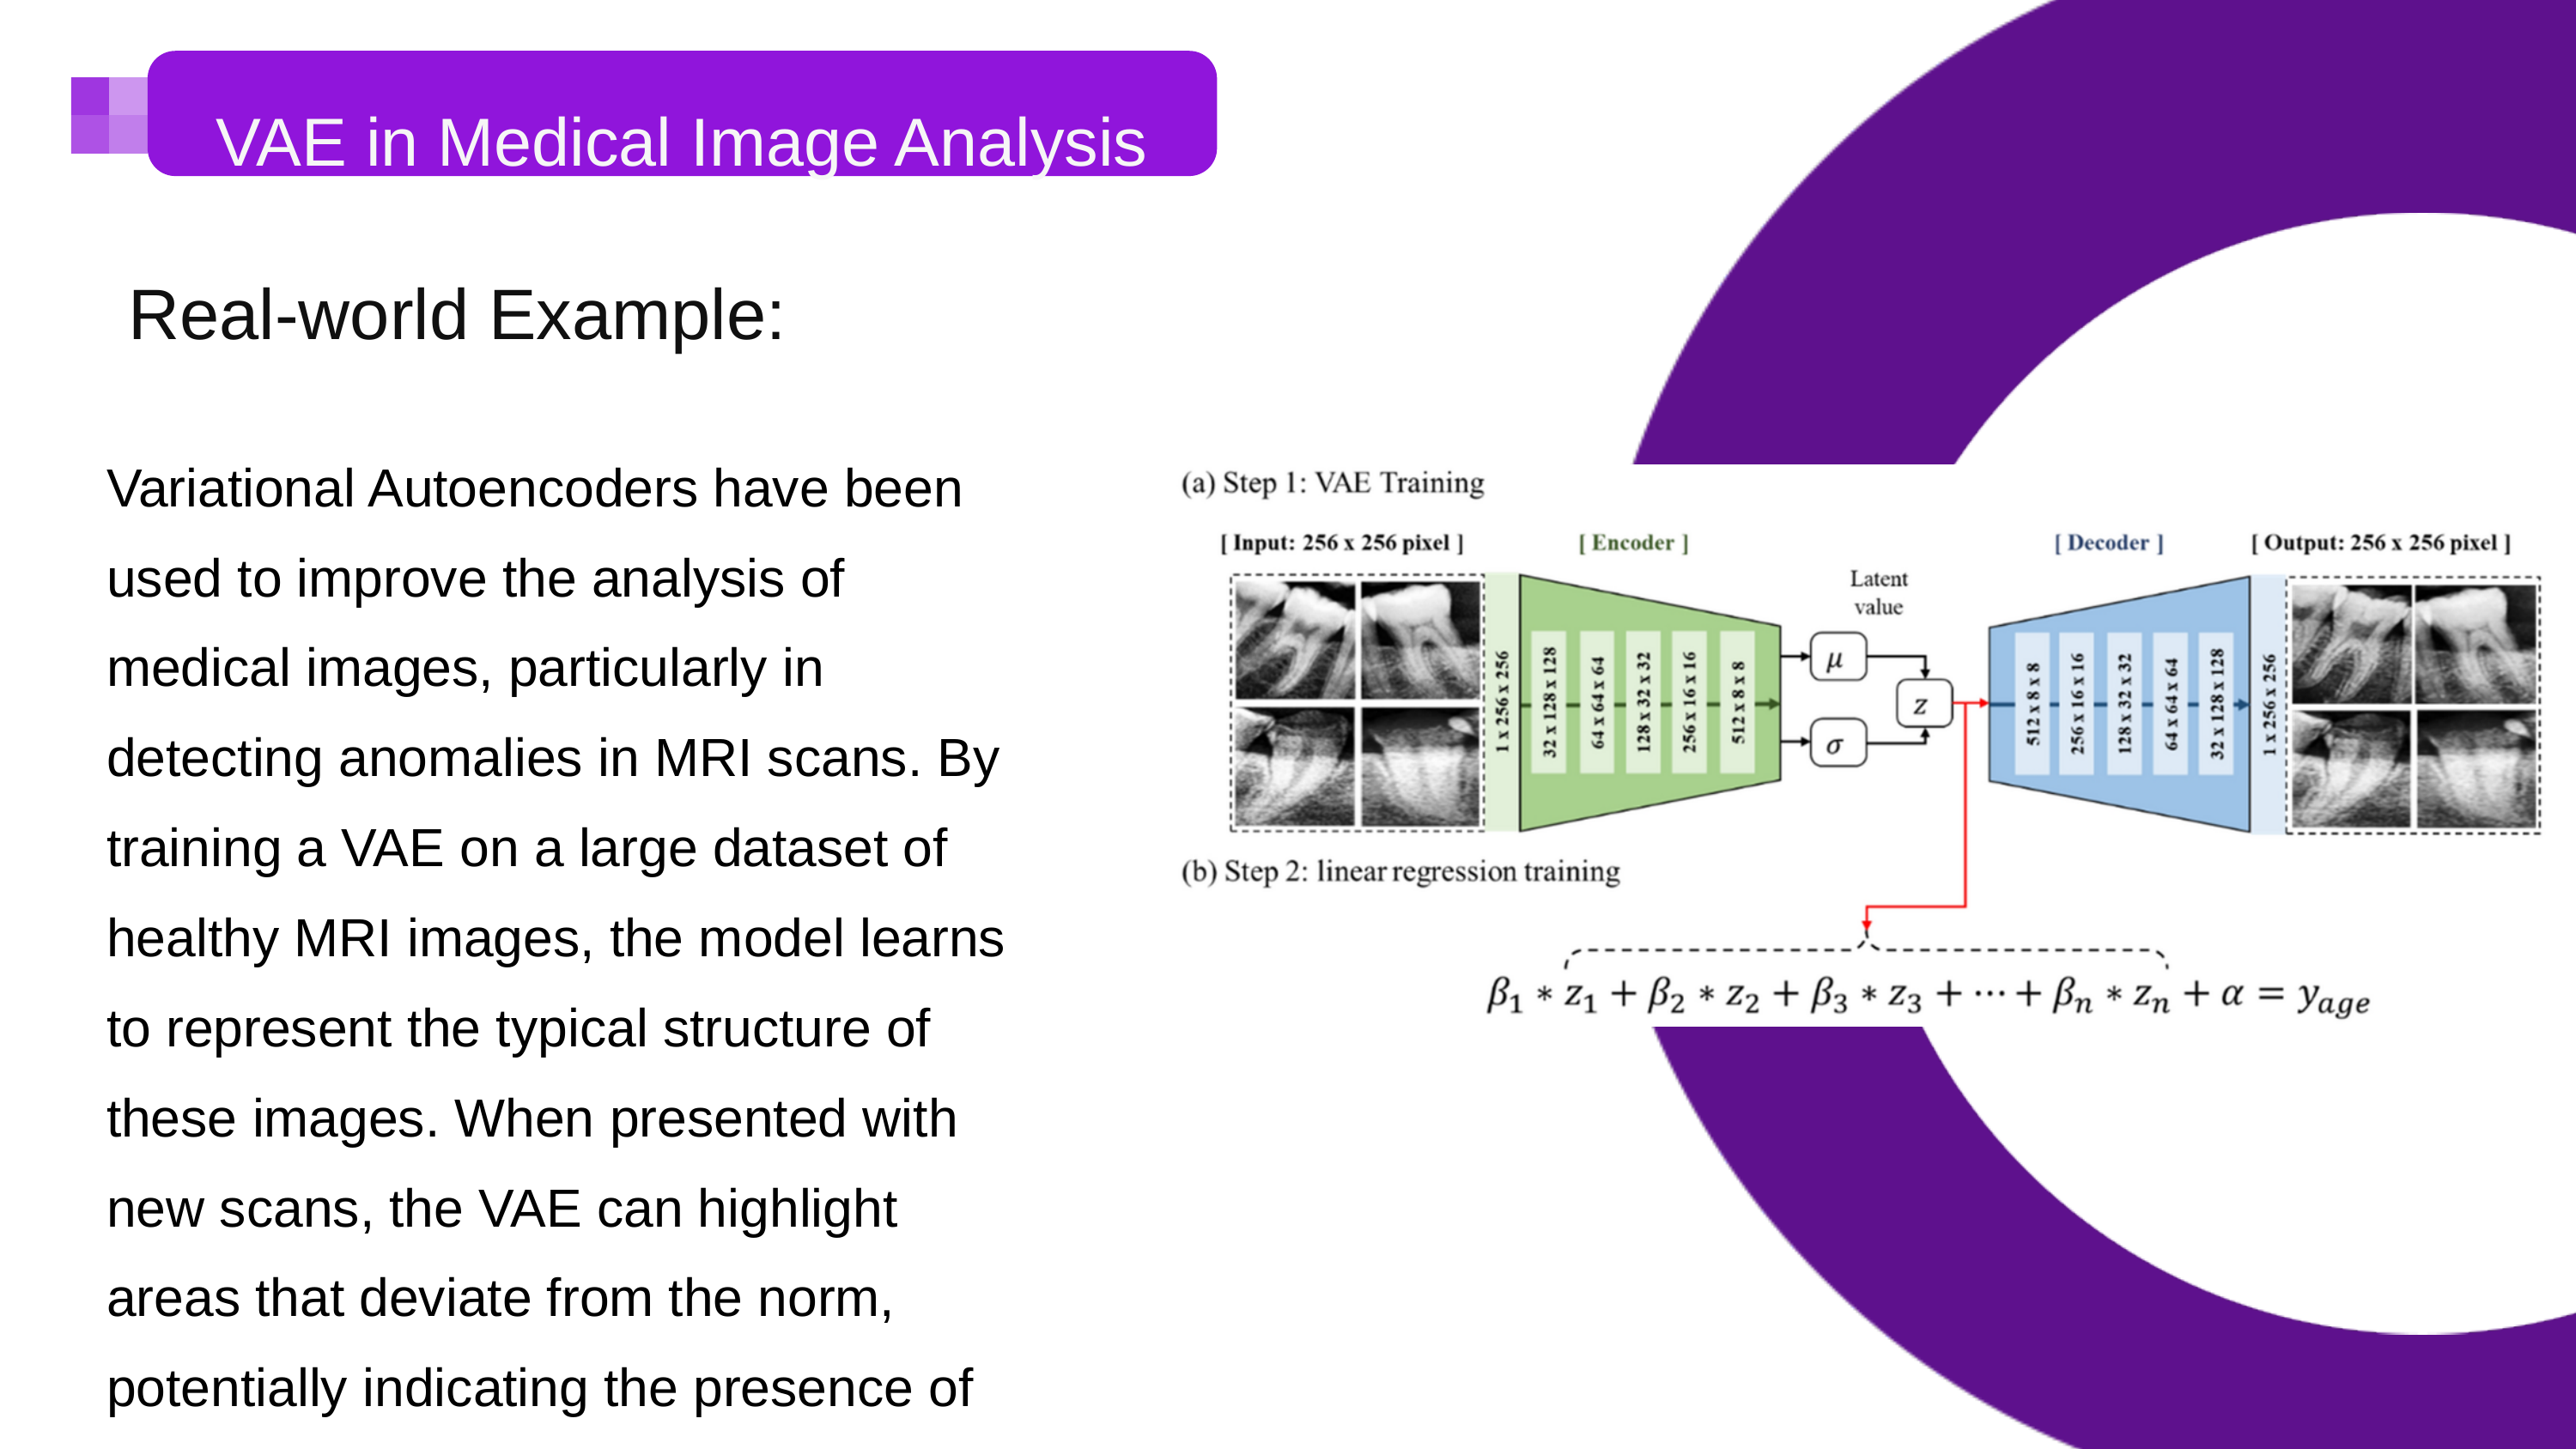

VAE in Medical Image Analysis

Real-world Example:
Variational Autoencoders have been used to improve the analysis of medical images, particularly in detecting anomalies in MRI scans. By training a VAE on a large dataset of healthy MRI images, the model learns to represent the typical structure of these images. When presented with new scans, the VAE can highlight areas that deviate from the norm, potentially indicating the presence of tumors or other abnormalities.